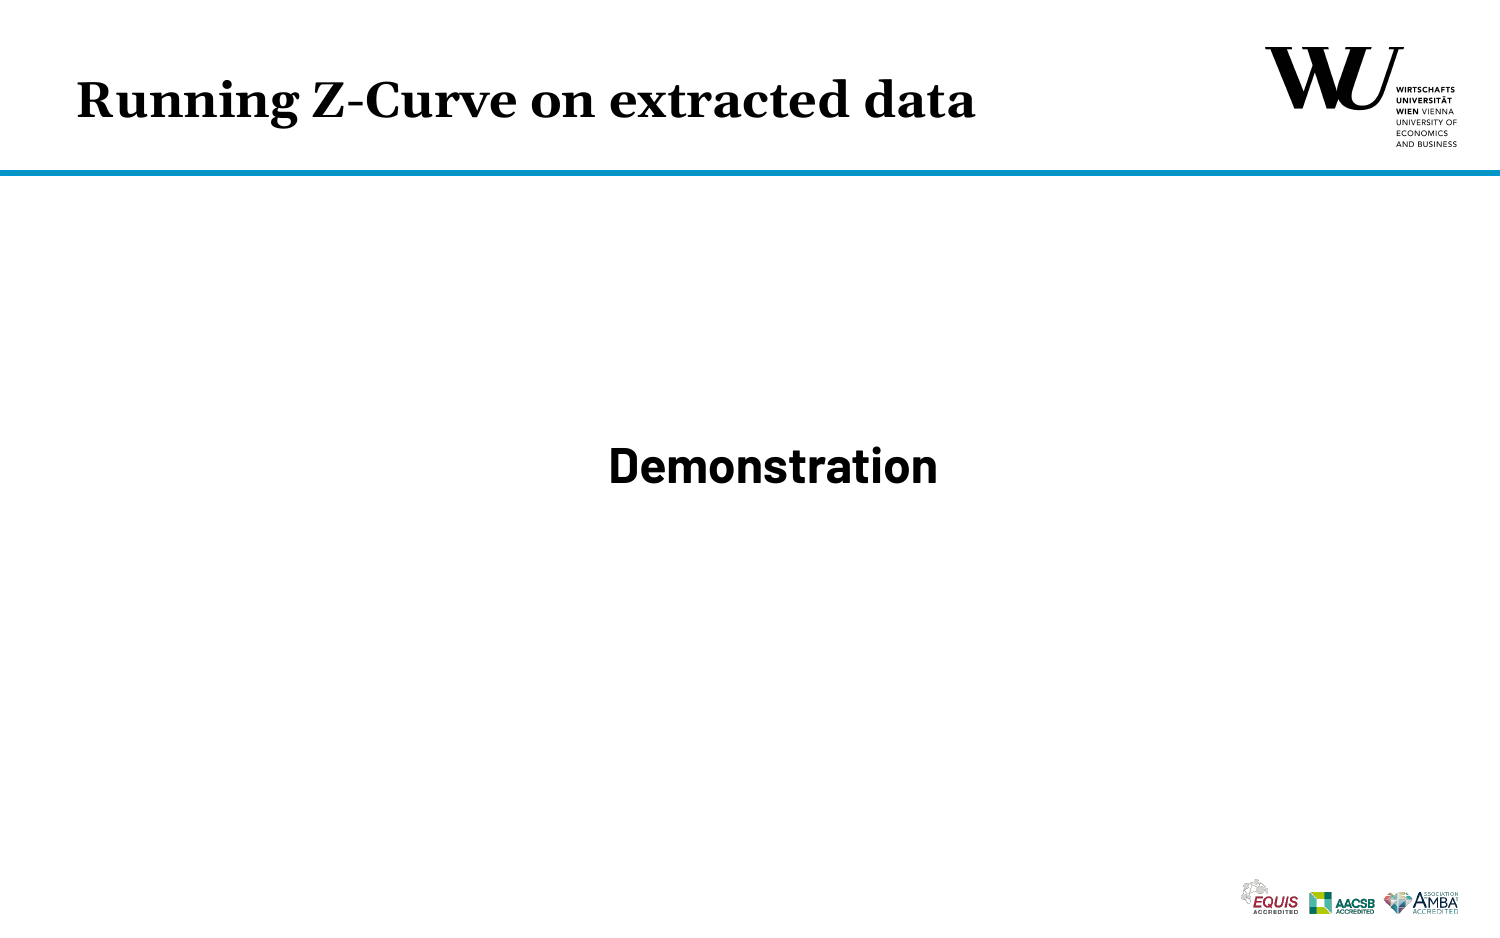

# Running Z-Curve on extracted data

Demonstration